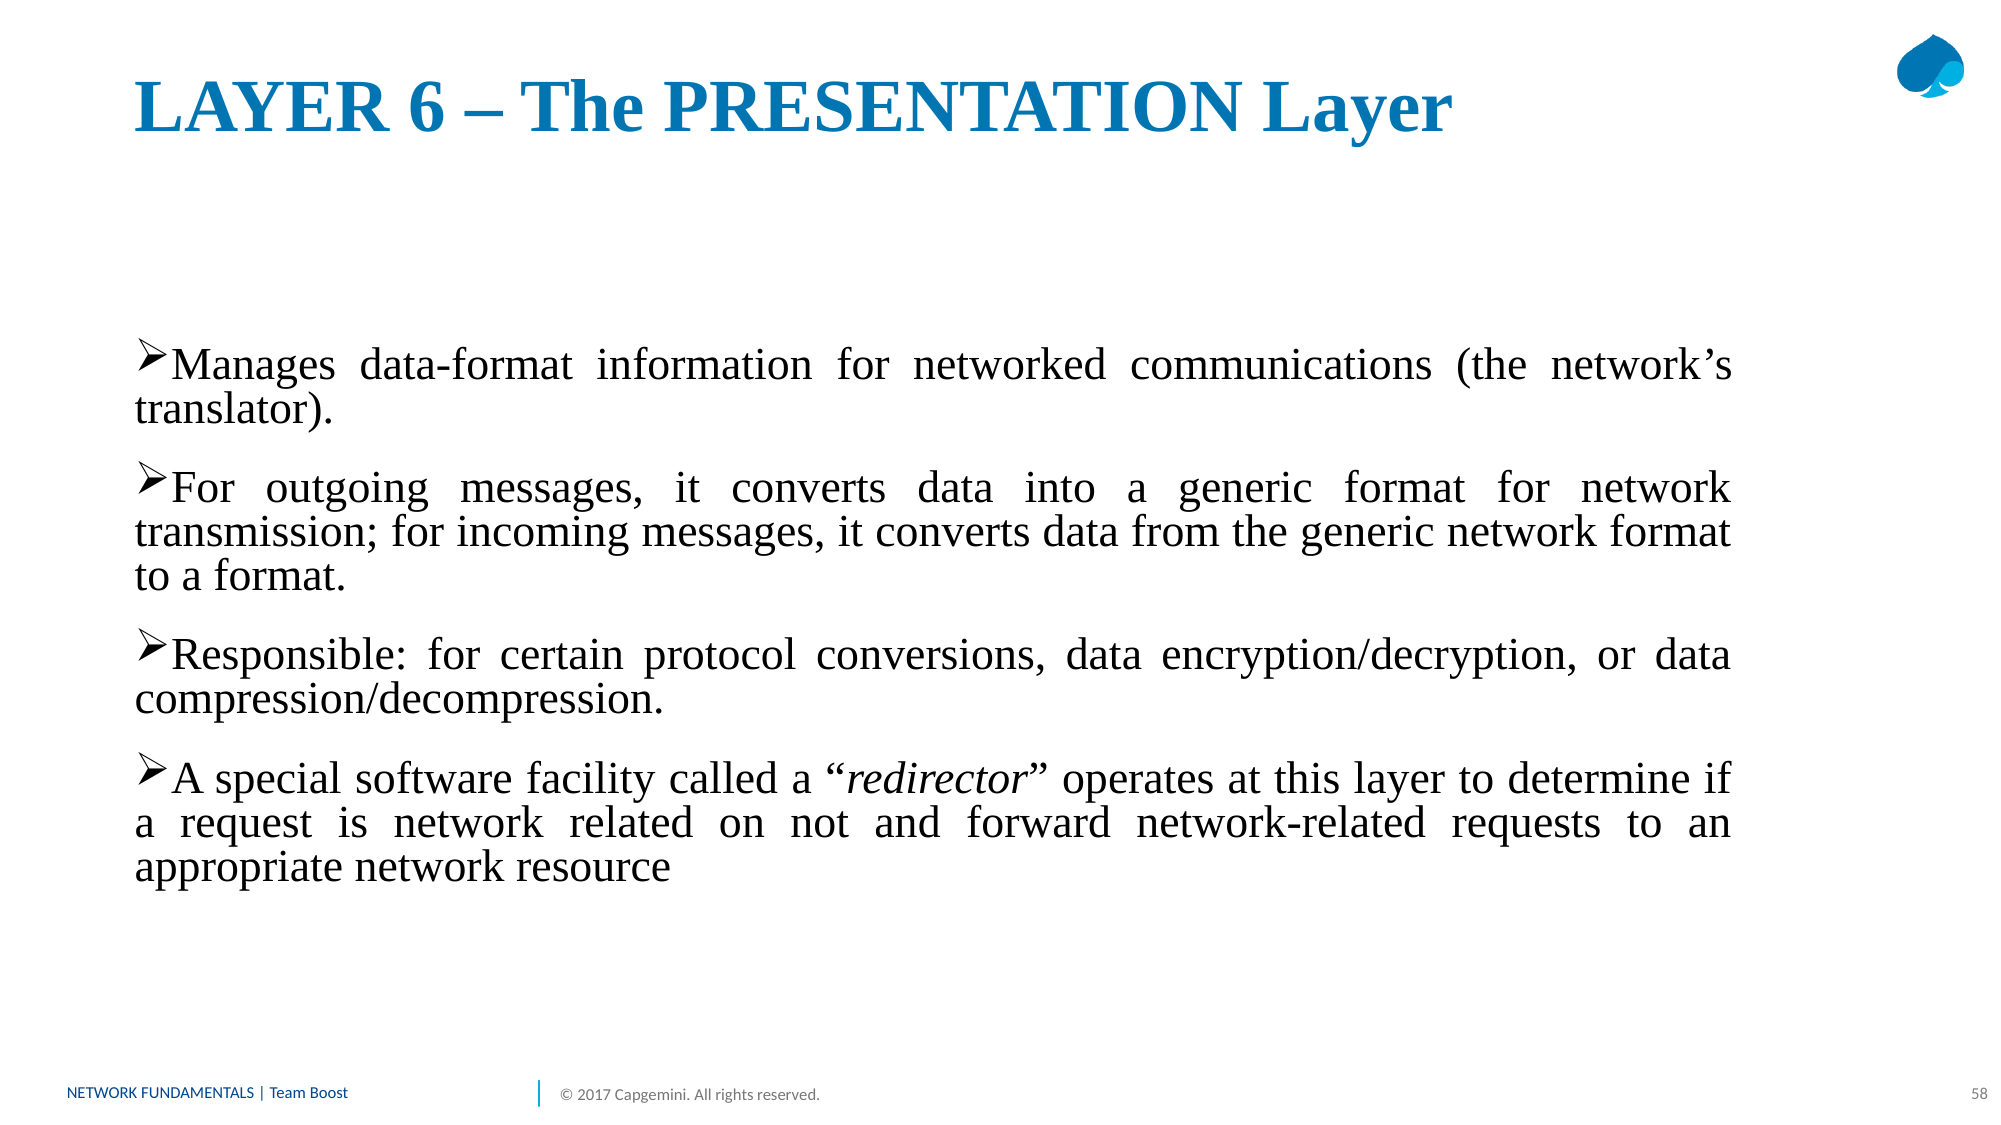

# LAYER 6 – The PRESENTATION Layer
Manages data-format information for networked communications (the network’s translator).
For outgoing messages, it converts data into a generic format for network transmission; for incoming messages, it converts data from the generic network format to a format.
Responsible: for certain protocol conversions, data encryption/decryption, or data compression/decompression.
A special software facility called a “redirector” operates at this layer to determine if a request is network related on not and forward network-related requests to an appropriate network resource